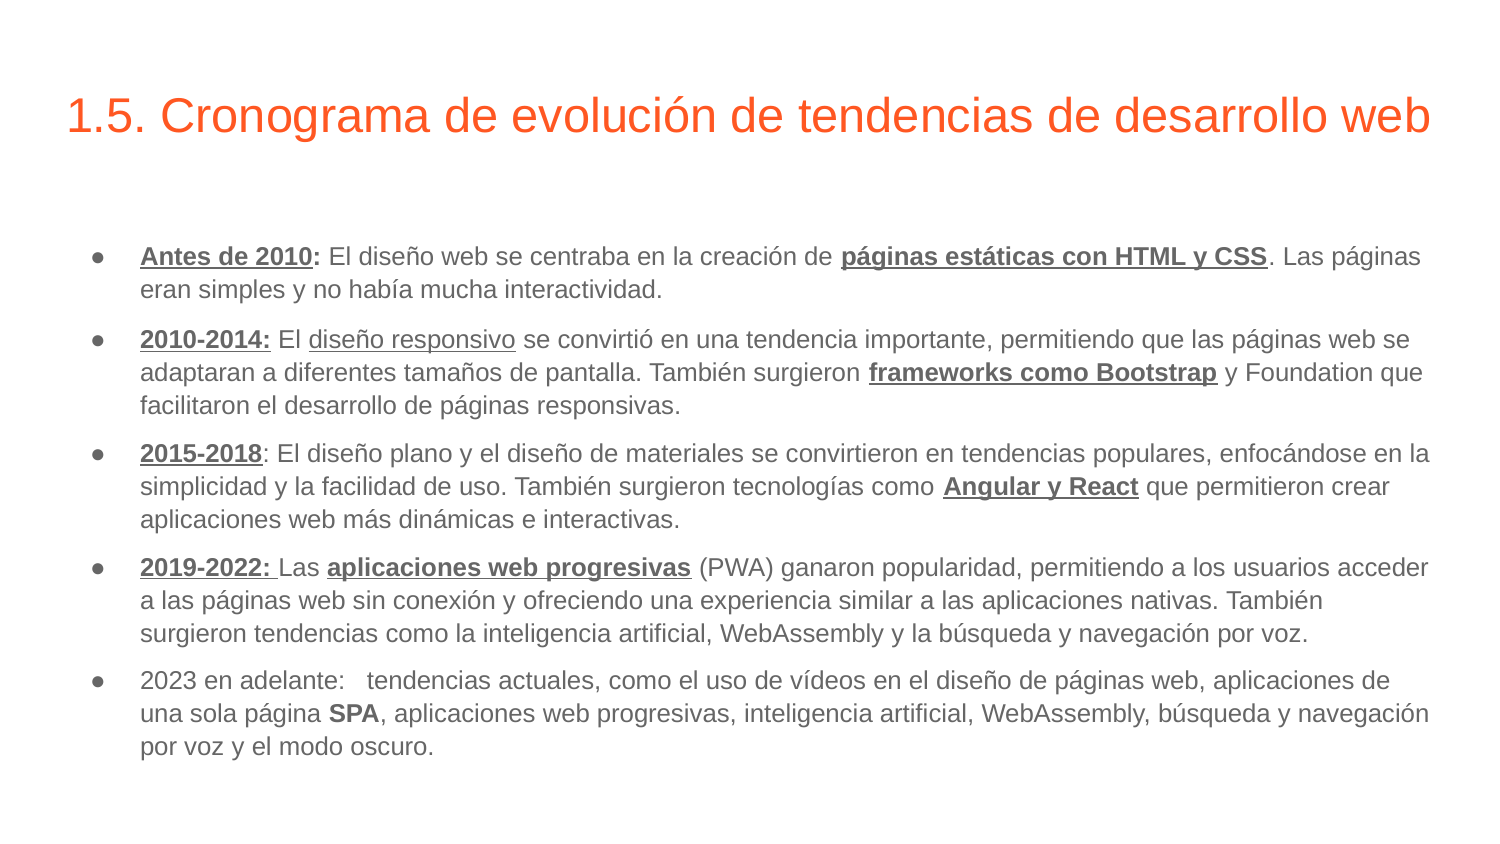

# 1.5. Cronograma de evolución de tendencias de desarrollo web

Antes de 2010: El diseño web se centraba en la creación de páginas estáticas con HTML y CSS. Las páginas eran simples y no había mucha interactividad.
2010-2014: El diseño responsivo se convirtió en una tendencia importante, permitiendo que las páginas web se adaptaran a diferentes tamaños de pantalla. También surgieron frameworks como Bootstrap y Foundation que facilitaron el desarrollo de páginas responsivas.
2015-2018: El diseño plano y el diseño de materiales se convirtieron en tendencias populares, enfocándose en la simplicidad y la facilidad de uso. También surgieron tecnologías como Angular y React que permitieron crear aplicaciones web más dinámicas e interactivas.
2019-2022: Las aplicaciones web progresivas (PWA) ganaron popularidad, permitiendo a los usuarios acceder a las páginas web sin conexión y ofreciendo una experiencia similar a las aplicaciones nativas. También surgieron tendencias como la inteligencia artificial, WebAssembly y la búsqueda y navegación por voz.
2023 en adelante:   tendencias actuales, como el uso de vídeos en el diseño de páginas web, aplicaciones de una sola página SPA, aplicaciones web progresivas, inteligencia artificial, WebAssembly, búsqueda y navegación por voz y el modo oscuro.